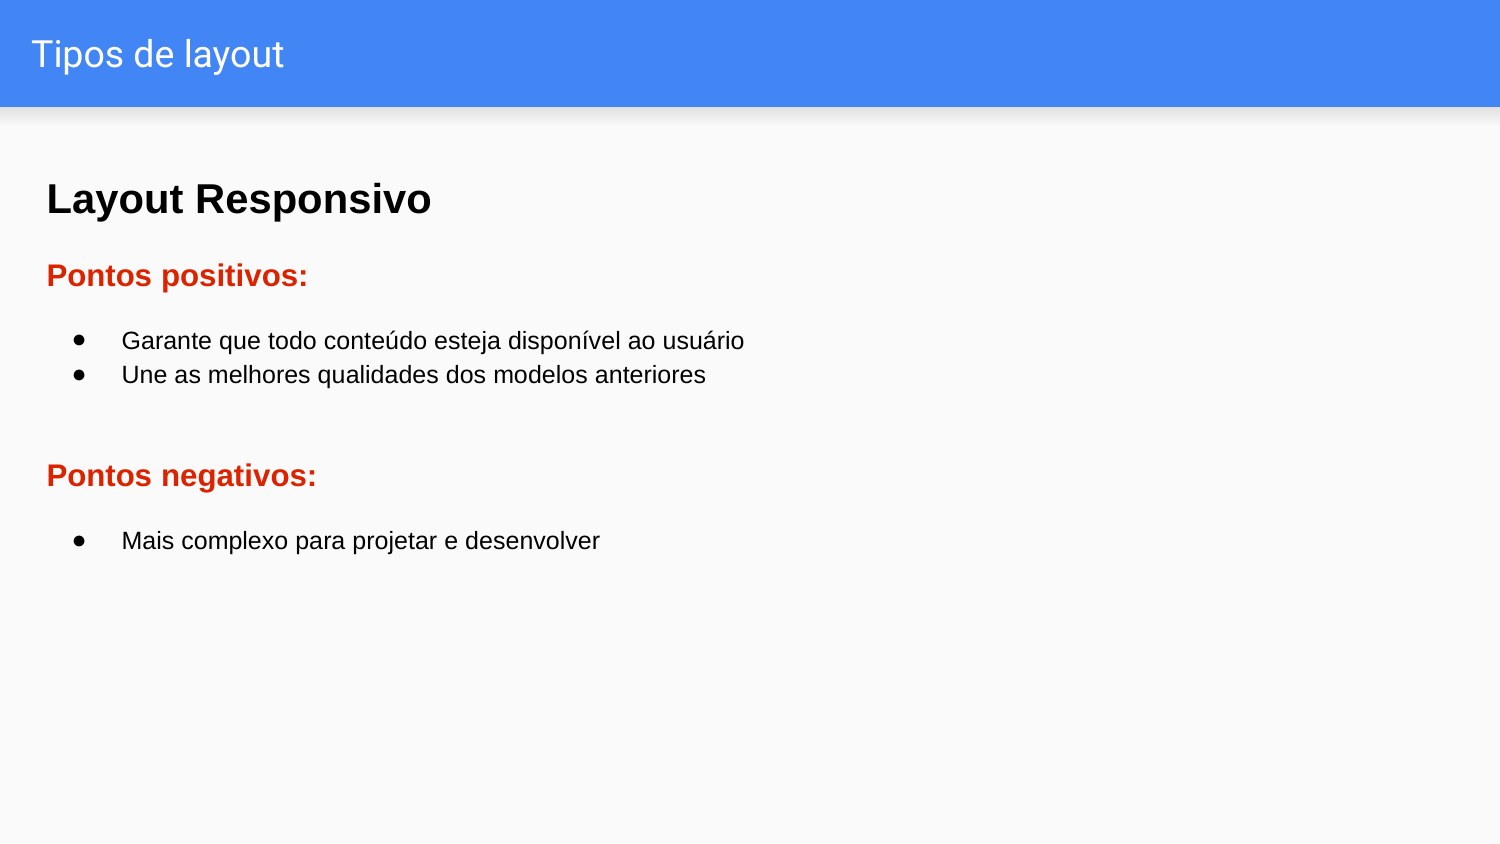

# Tipos de layout
Layout Responsivo
Pontos positivos:
Garante que todo conteúdo esteja disponível ao usuário
Une as melhores qualidades dos modelos anteriores
Pontos negativos:
Mais complexo para projetar e desenvolver